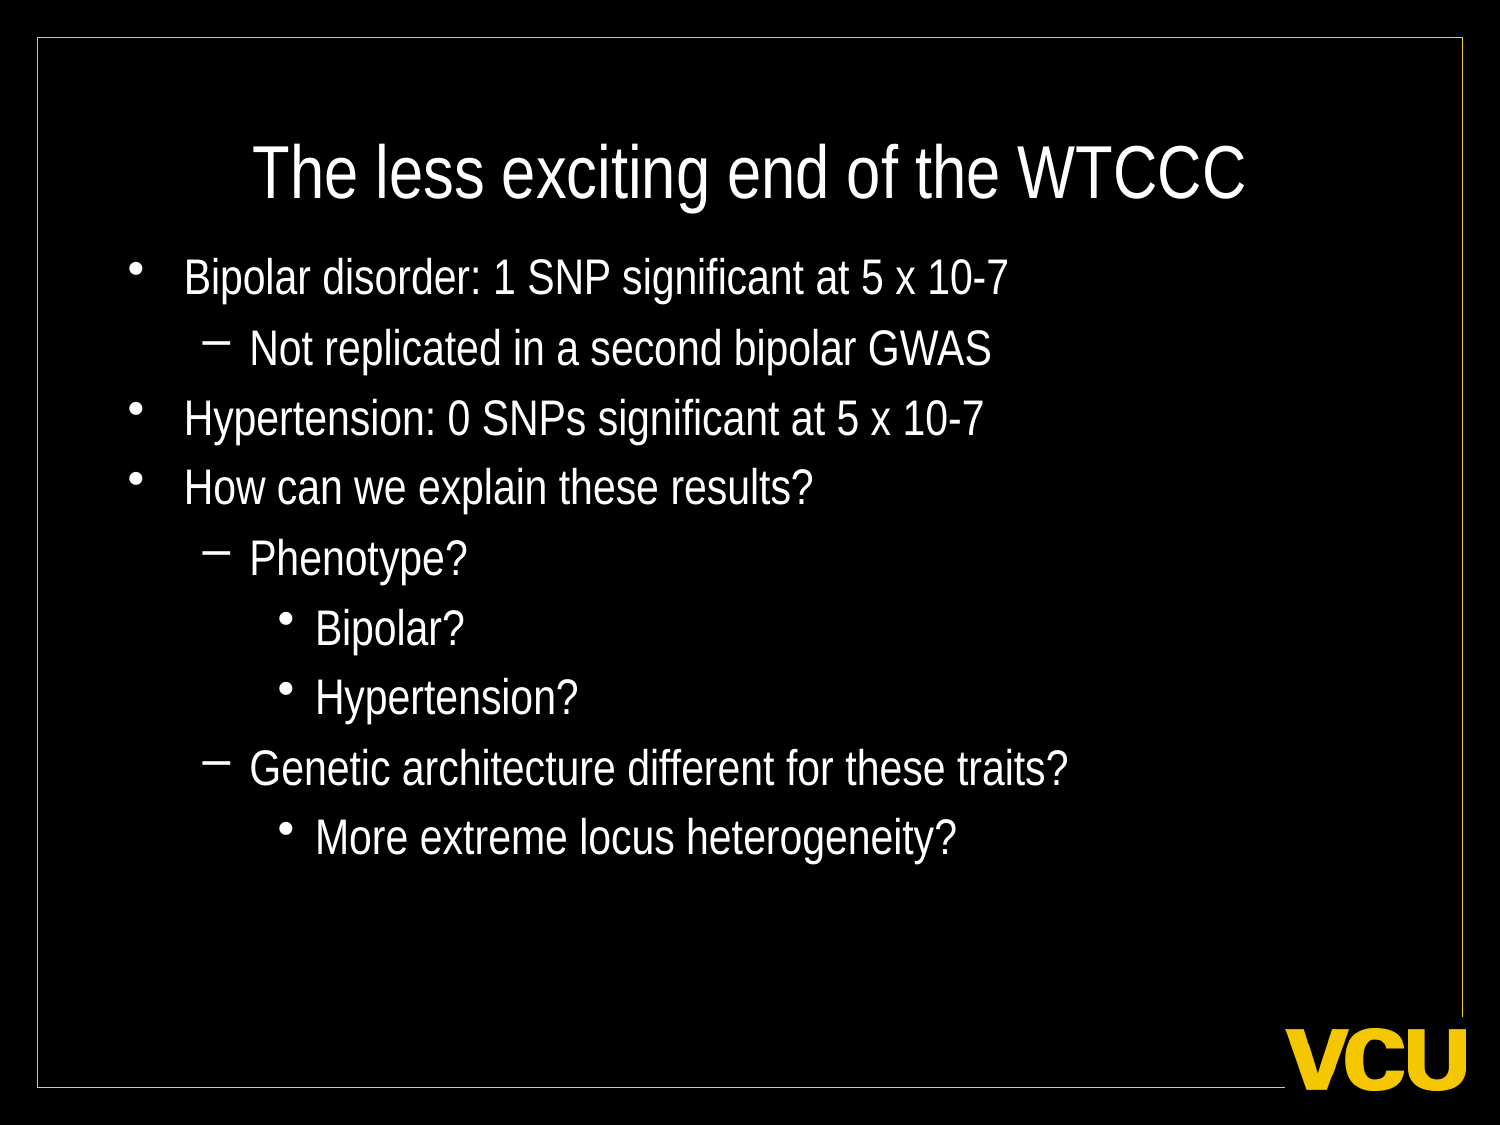

# The less exciting end of the WTCCC
Bipolar disorder: 1 SNP significant at 5 x 10-7
Not replicated in a second bipolar GWAS
Hypertension: 0 SNPs significant at 5 x 10-7
How can we explain these results?
Phenotype?
Bipolar?
Hypertension?
Genetic architecture different for these traits?
More extreme locus heterogeneity?